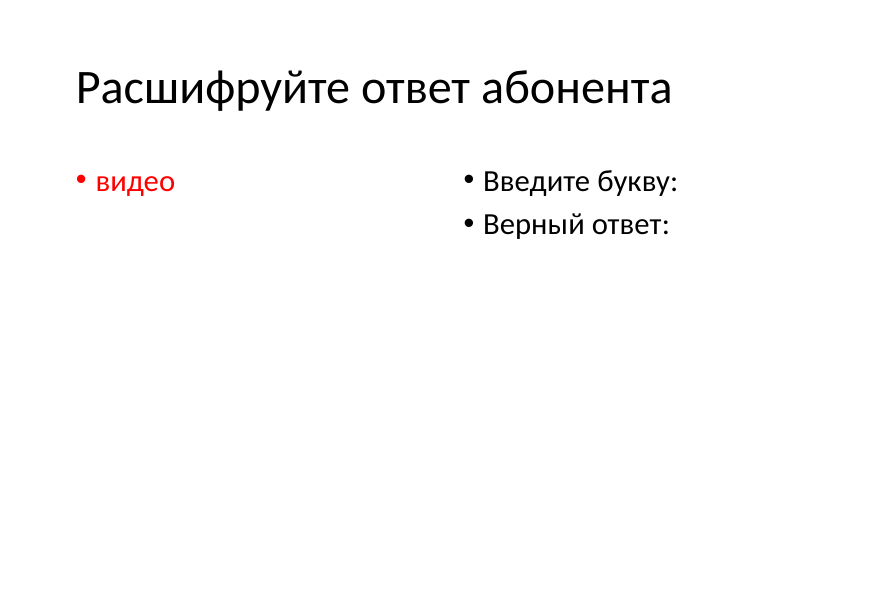

# Расшифруйте ответ абонента
видео
Введите букву:
Верный ответ: